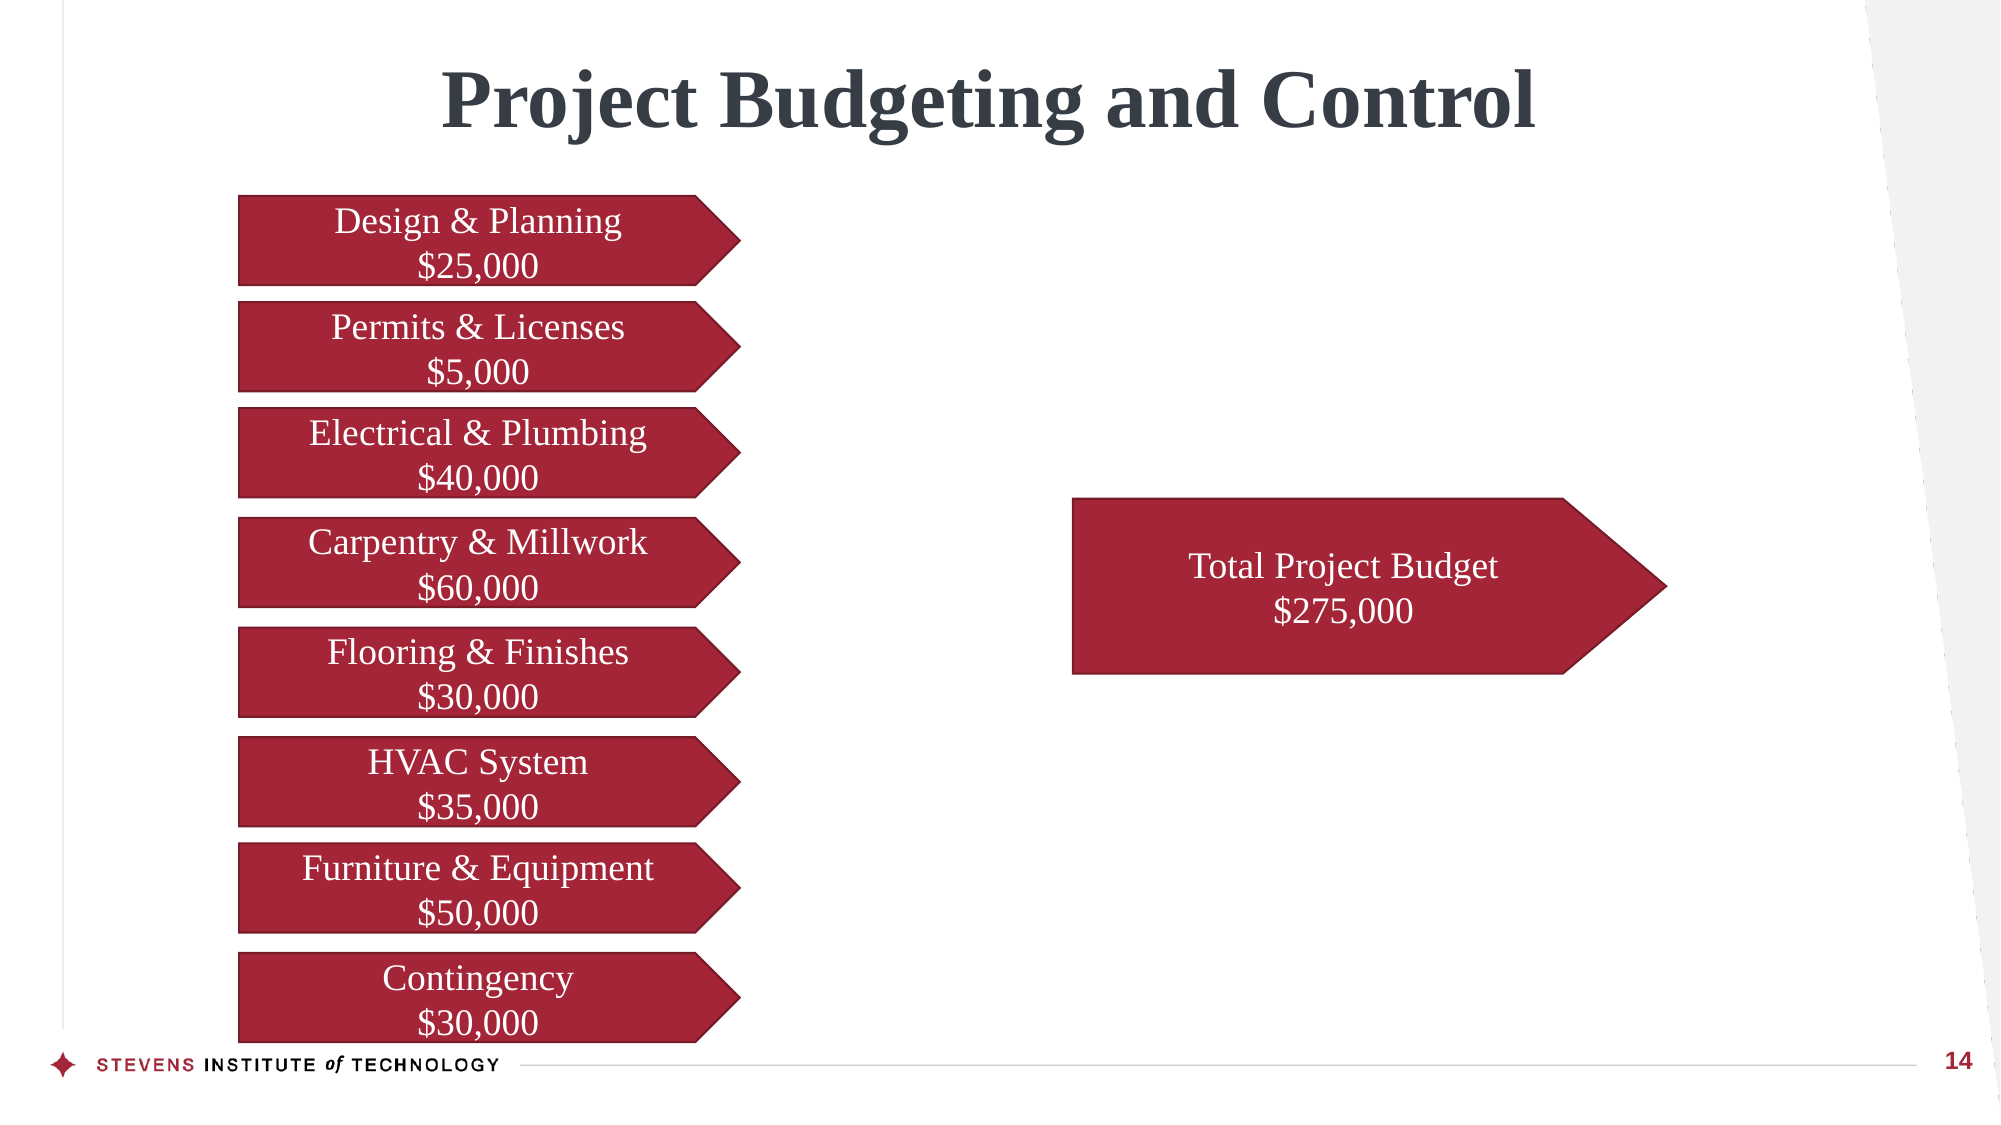

Project Budgeting and Control
Design & Planning
$25,000
Permits & Licenses
$5,000
Electrical & Plumbing
$40,000
Total Project Budget
$275,000
Carpentry & Millwork
$60,000
Flooring & Finishes
$30,000
HVAC System
$35,000
Furniture & Equipment
$50,000
Contingency
$30,000
14